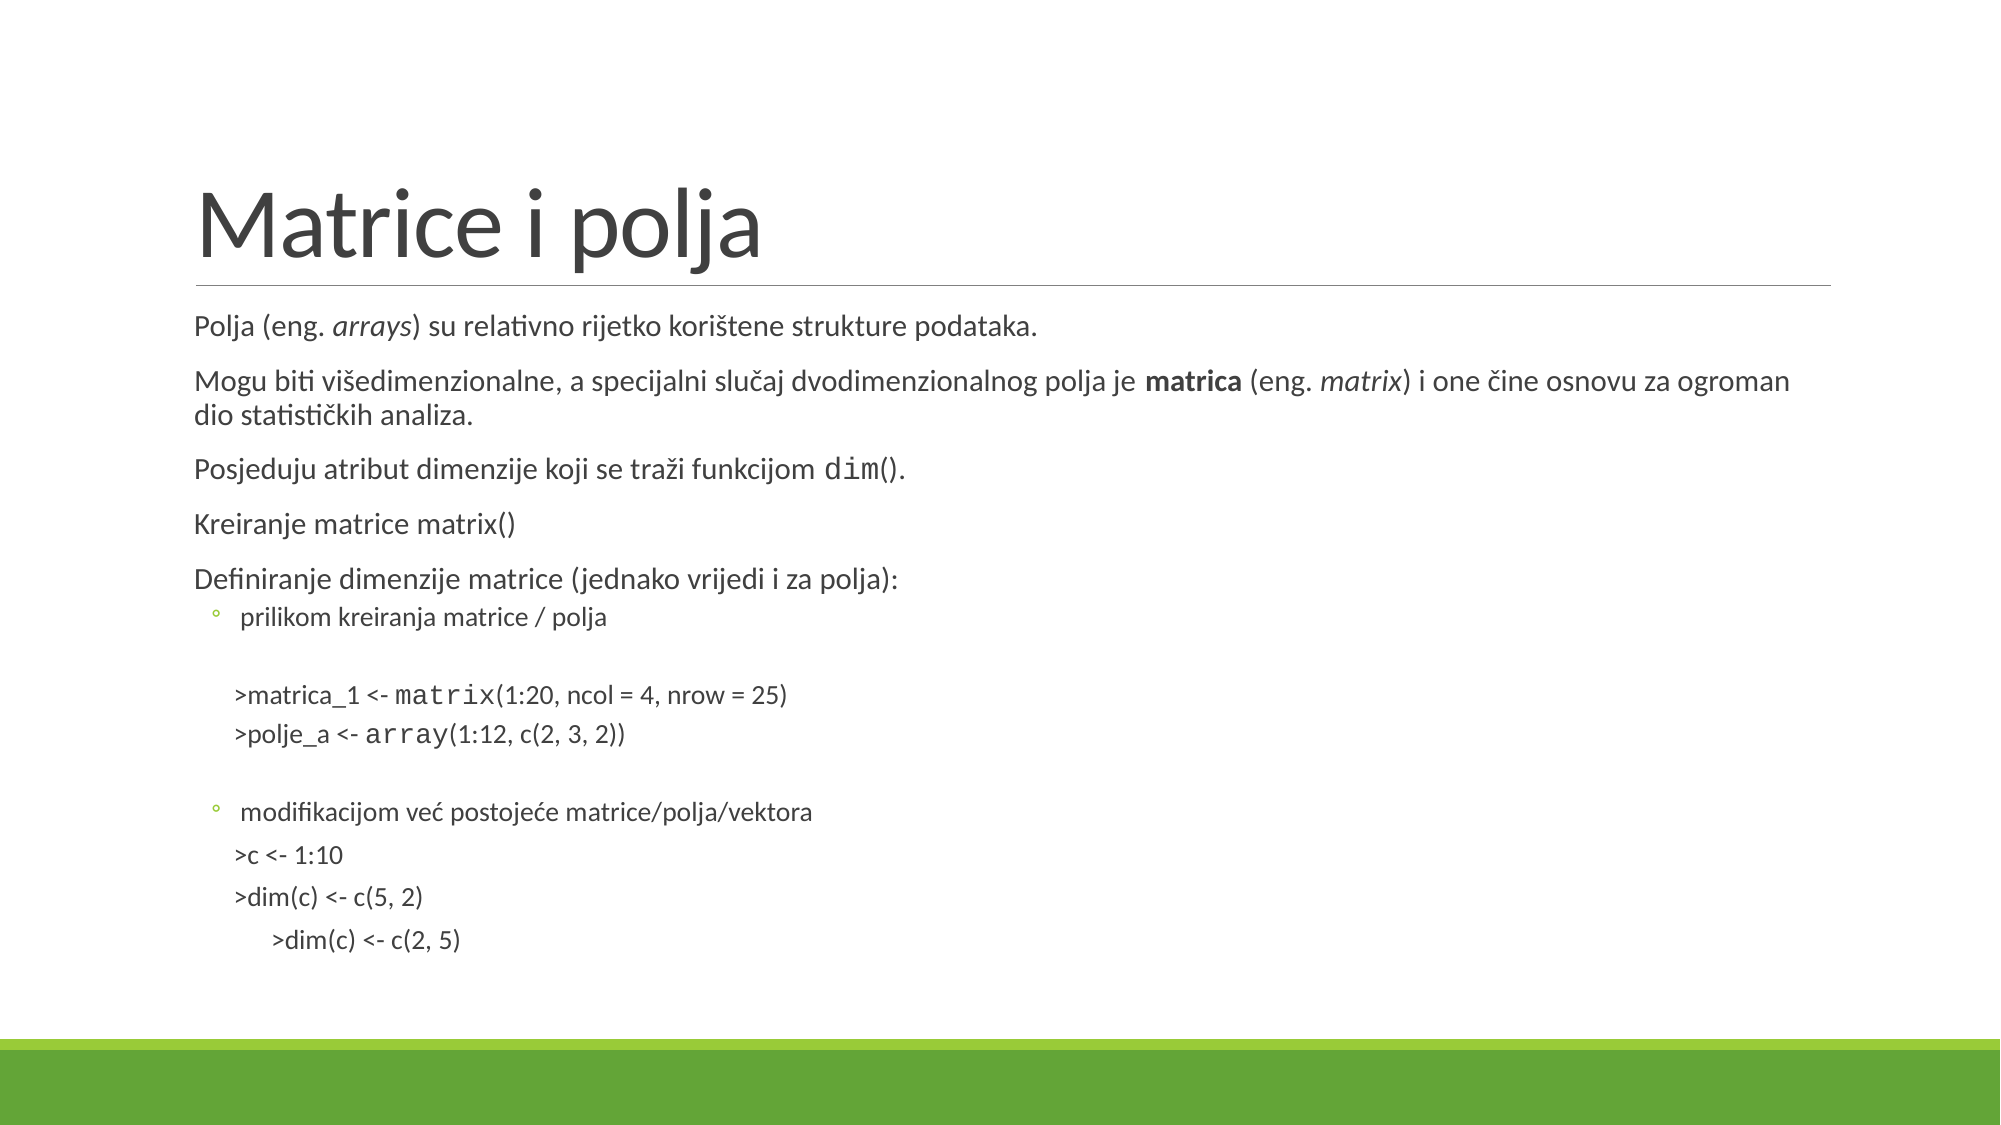

# Matrice i polja
Polja (eng. arrays) su relativno rijetko korištene strukture podataka.
Mogu biti višedimenzionalne, a specijalni slučaj dvodimenzionalnog polja je matrica (eng. matrix) i one čine osnovu za ogroman dio statističkih analiza.
Posjeduju atribut dimenzije koji se traži funkcijom dim().
Kreiranje matrice matrix()
Definiranje dimenzije matrice (jednako vrijedi i za polja):
prilikom kreiranja matrice / polja

	>matrica_1 <- matrix(1:20, ncol = 4, nrow = 25)
	>polje_a <- array(1:12, c(2, 3, 2))

modifikacijom već postojeće matrice/polja/vektora
	>c <- 1:10
	>dim(c) <- c(5, 2)
      >dim(c) <- c(2, 5)